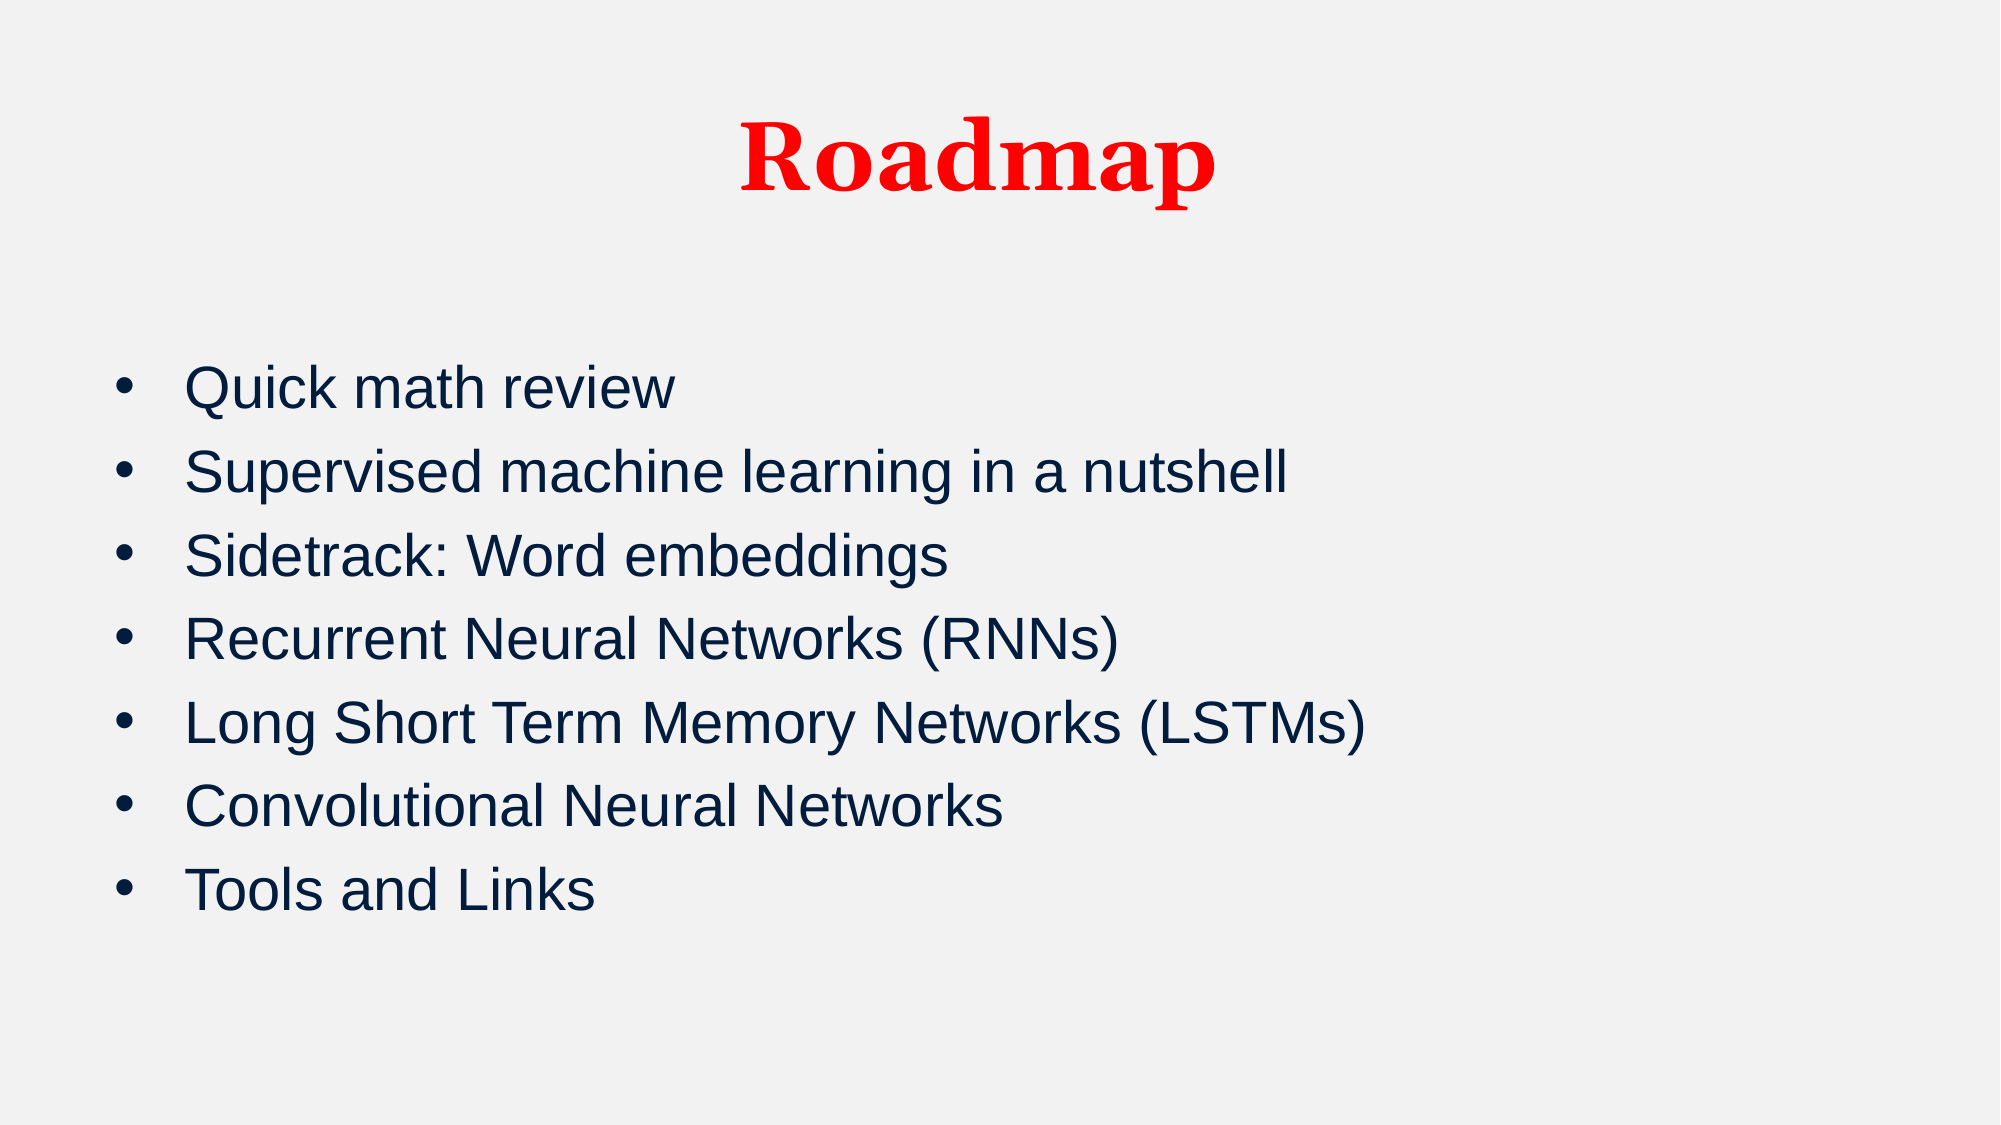

# Roadmap
Quick math review
Supervised machine learning in a nutshell
Sidetrack: Word embeddings
Recurrent Neural Networks (RNNs)
Long Short Term Memory Networks (LSTMs)
Convolutional Neural Networks
Tools and Links